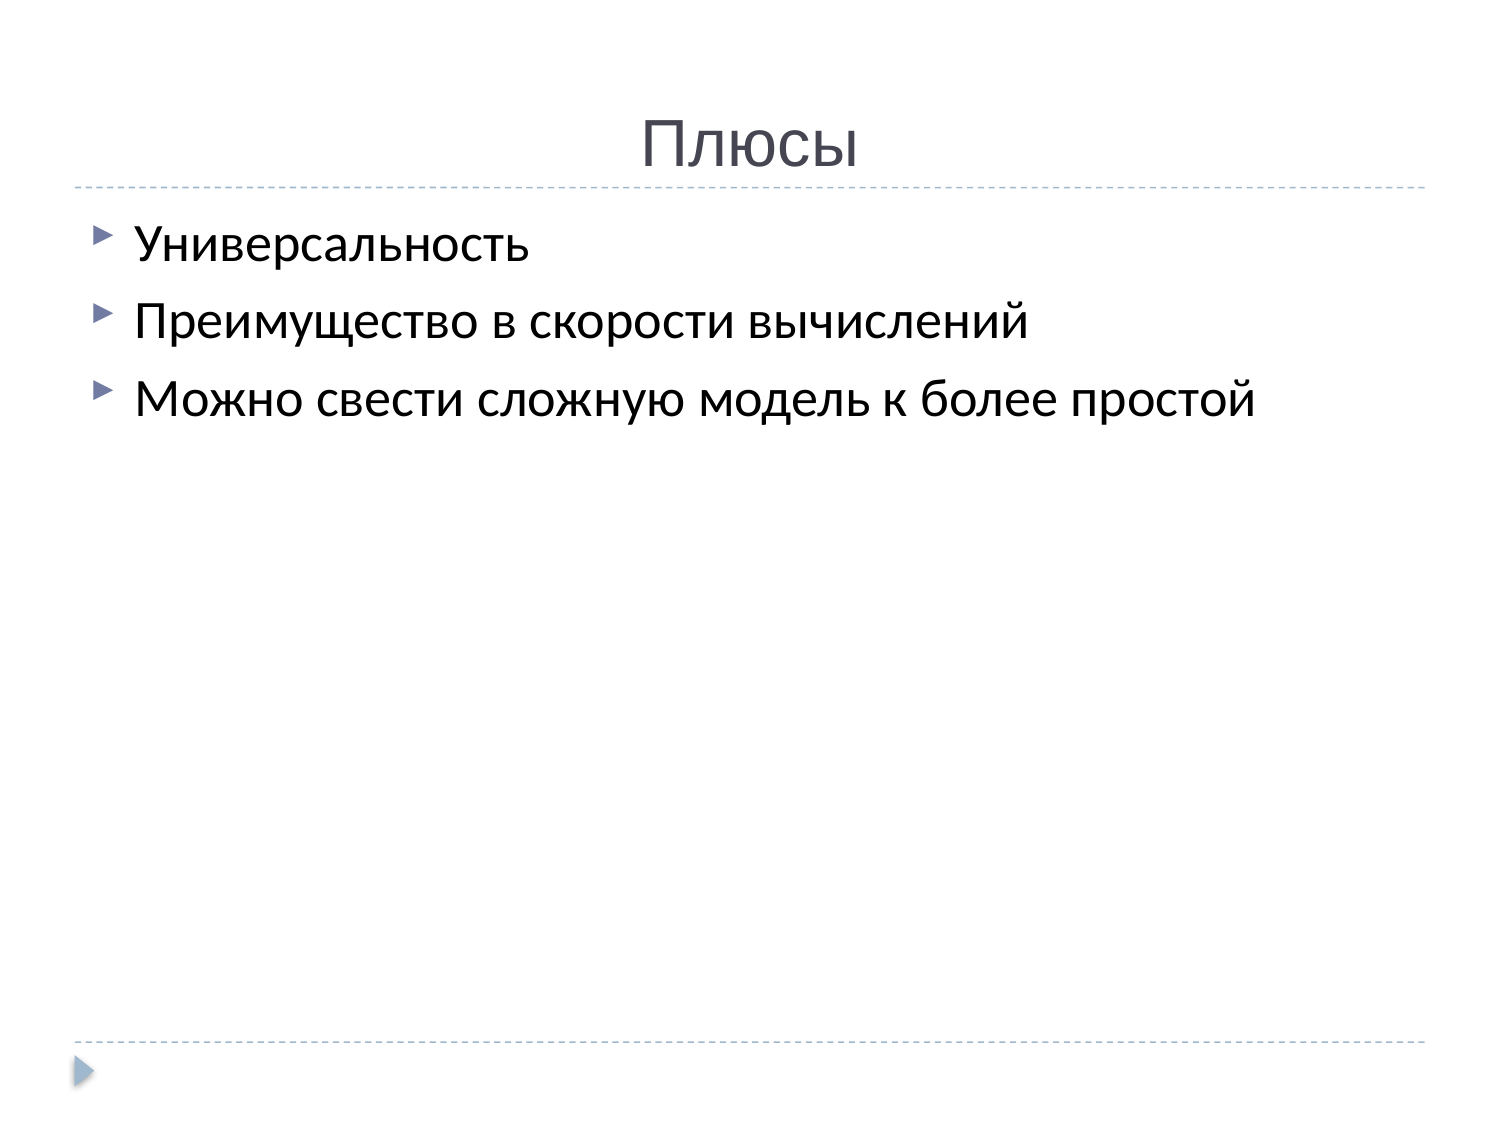

# Плюсы
Универсальность
Преимущество в скорости вычислений
Можно свести сложную модель к более простой